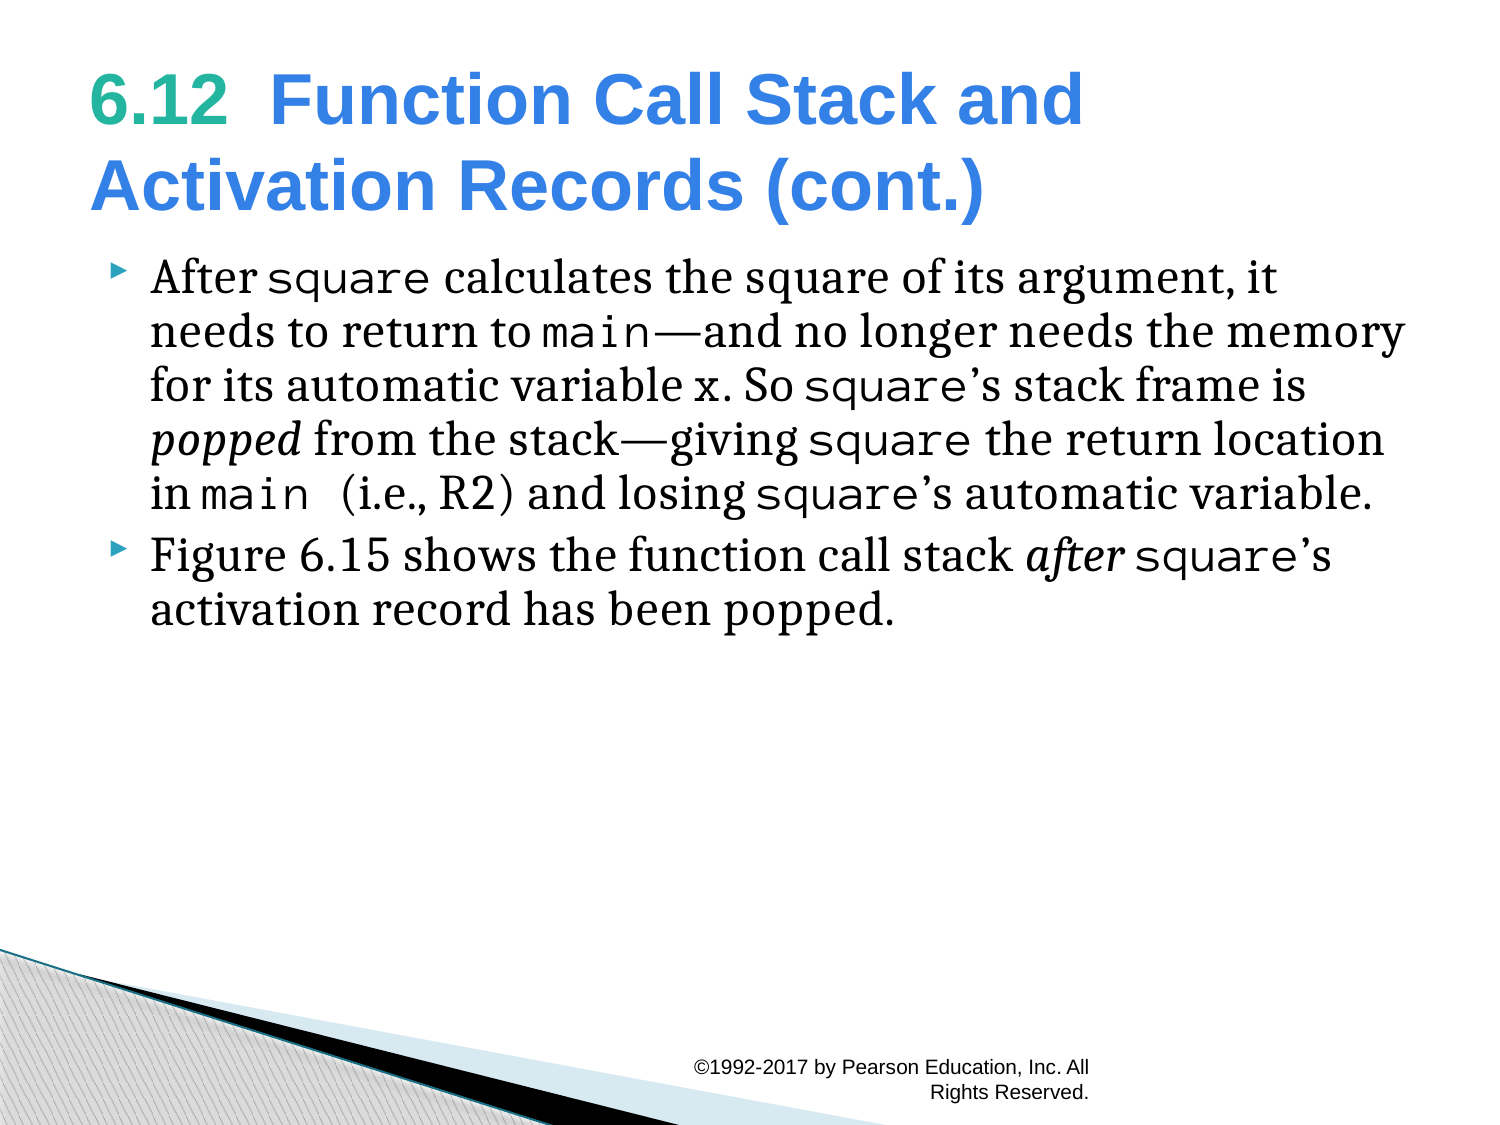

# 6.12  Function Call Stack and Activation Records (cont.)
After square calculates the square of its argument, it needs to return to main—and no longer needs the memory for its automatic variable x. So square’s stack frame is popped from the stack—giving square the return location in main (i.e., R2) and losing square’s automatic variable.
Figure 6.15 shows the function call stack after square’s activation record has been popped.
©1992-2017 by Pearson Education, Inc. All Rights Reserved.